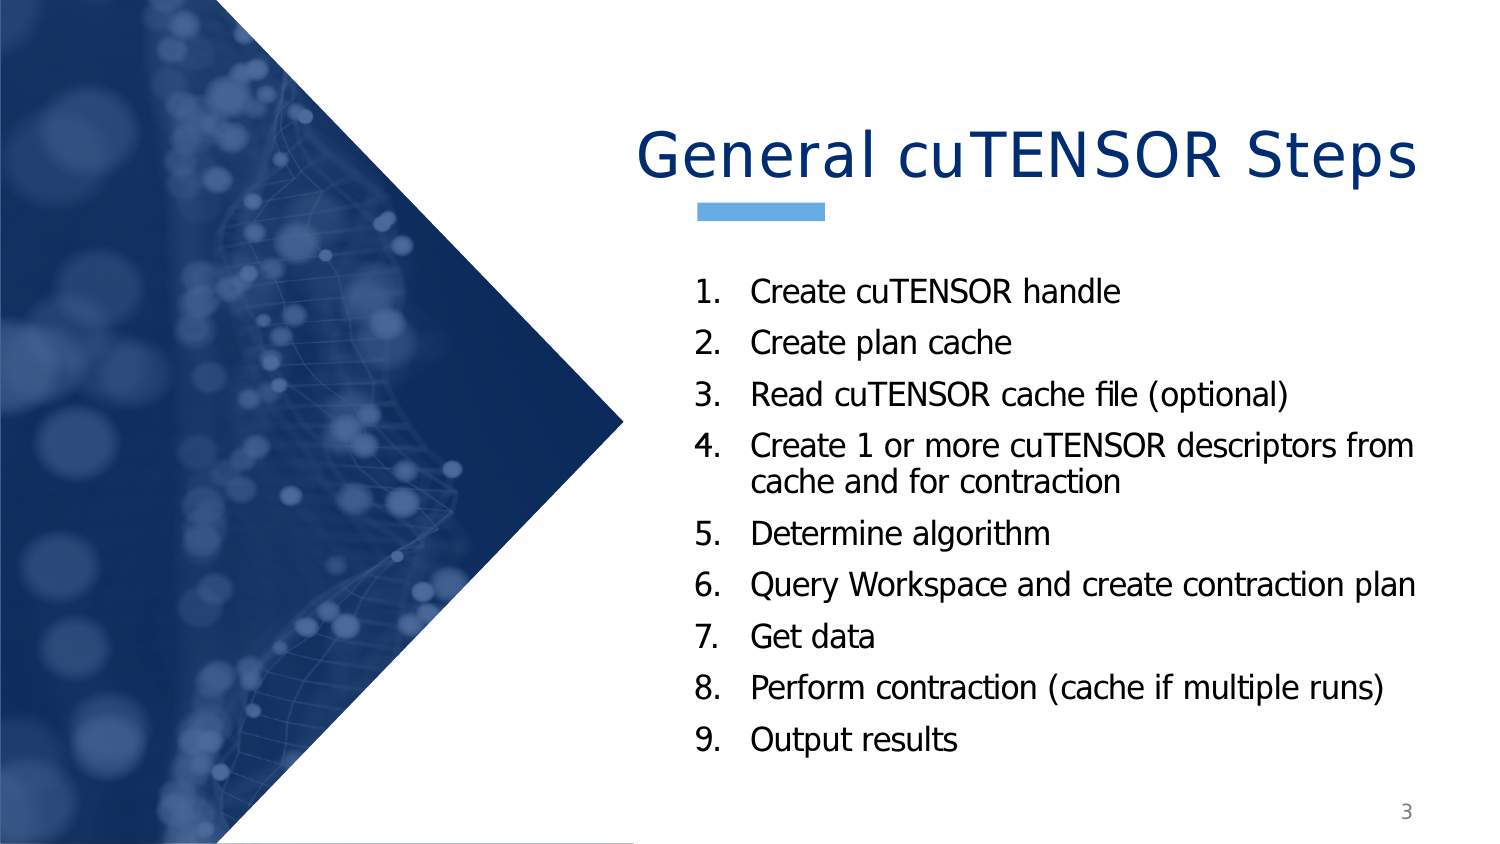

General cuTENSOR Steps
Create cuTENSOR handle
Create plan cache
Read cuTENSOR cache file (optional)
Create 1 or more cuTENSOR descriptors from cache and for contraction
Determine algorithm
Query Workspace and create contraction plan
Get data
Perform contraction (cache if multiple runs)
Output results